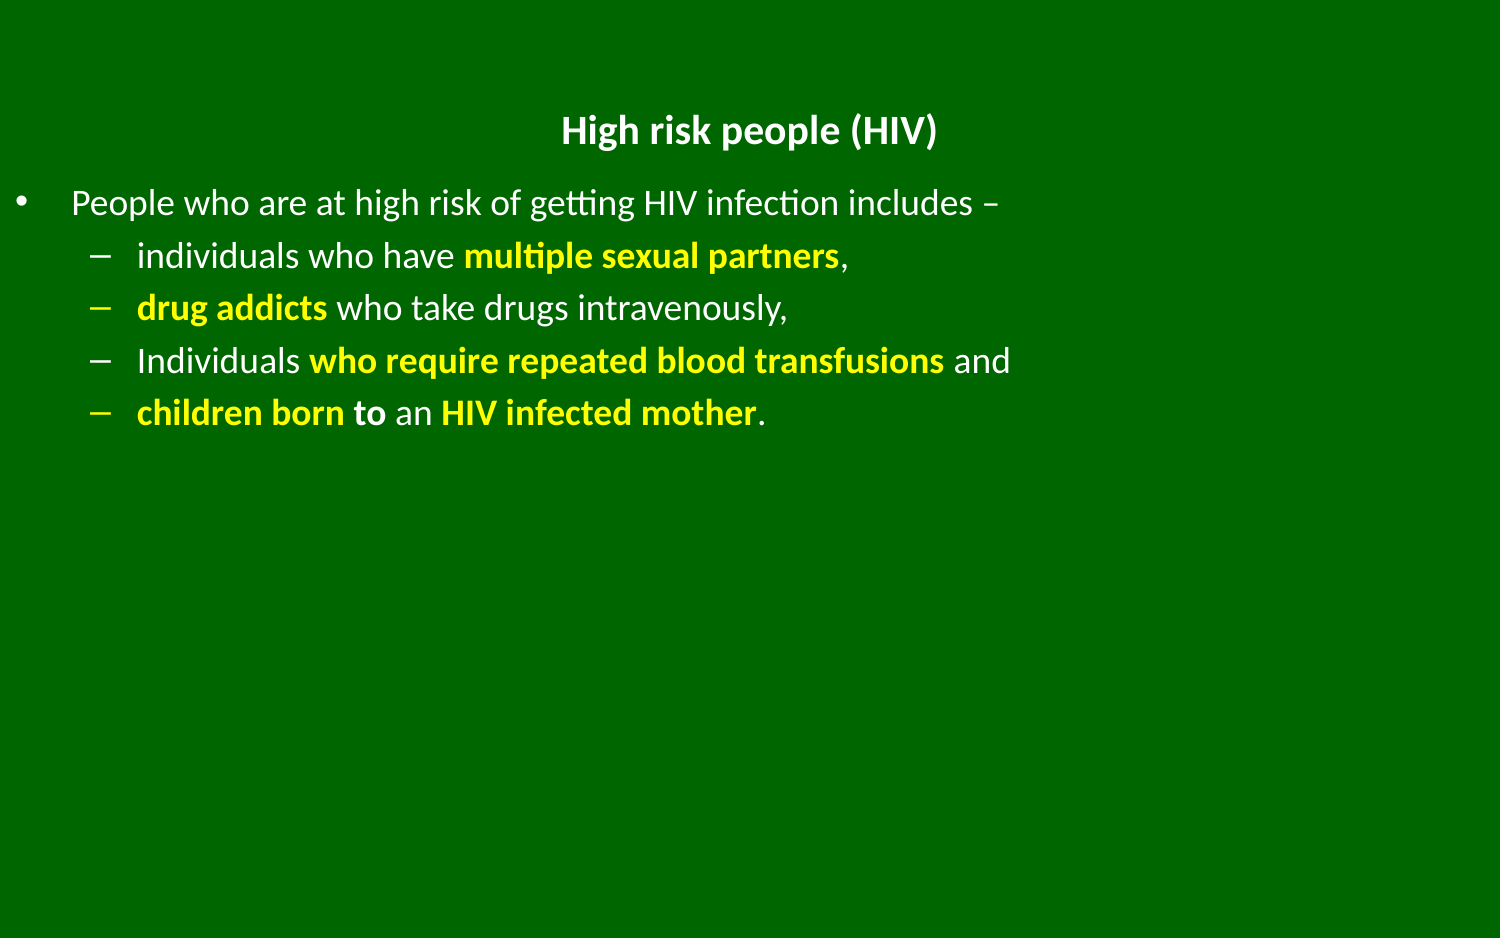

# High risk people (HIV)
People who are at high risk of getting HIV infection includes –
individuals who have multiple sexual partners,
drug addicts who take drugs intravenously,
Individuals who require repeated blood transfusions and
children born to an HIV infected mother.